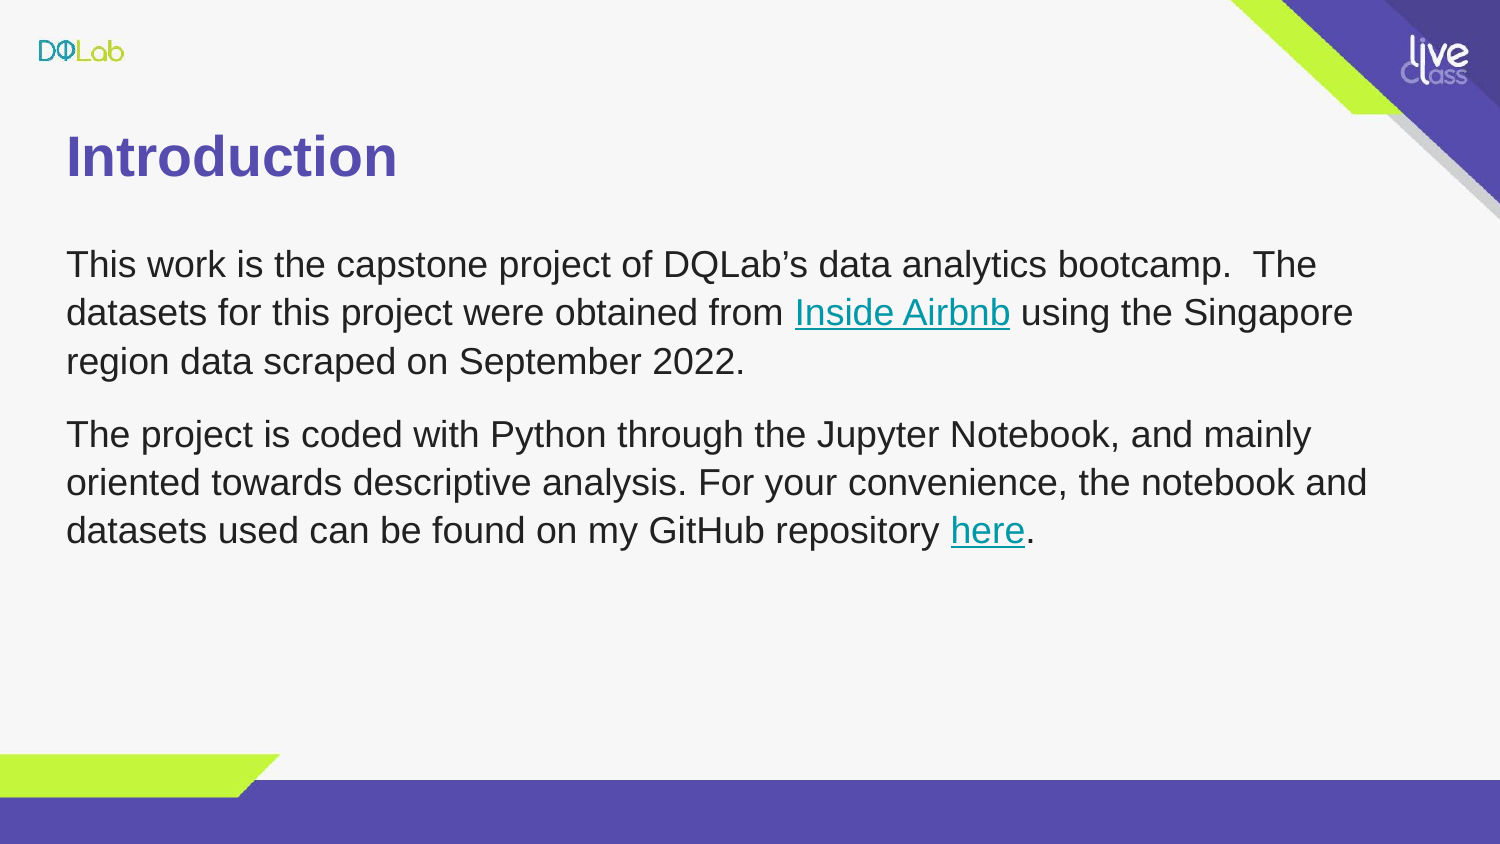

# Introduction
This work is the capstone project of DQLab’s data analytics bootcamp.  The datasets for this project were obtained from Inside Airbnb using the Singapore region data scraped on September 2022.
The project is coded with Python through the Jupyter Notebook, and mainly oriented towards descriptive analysis. For your convenience, the notebook and datasets used can be found on my GitHub repository here.